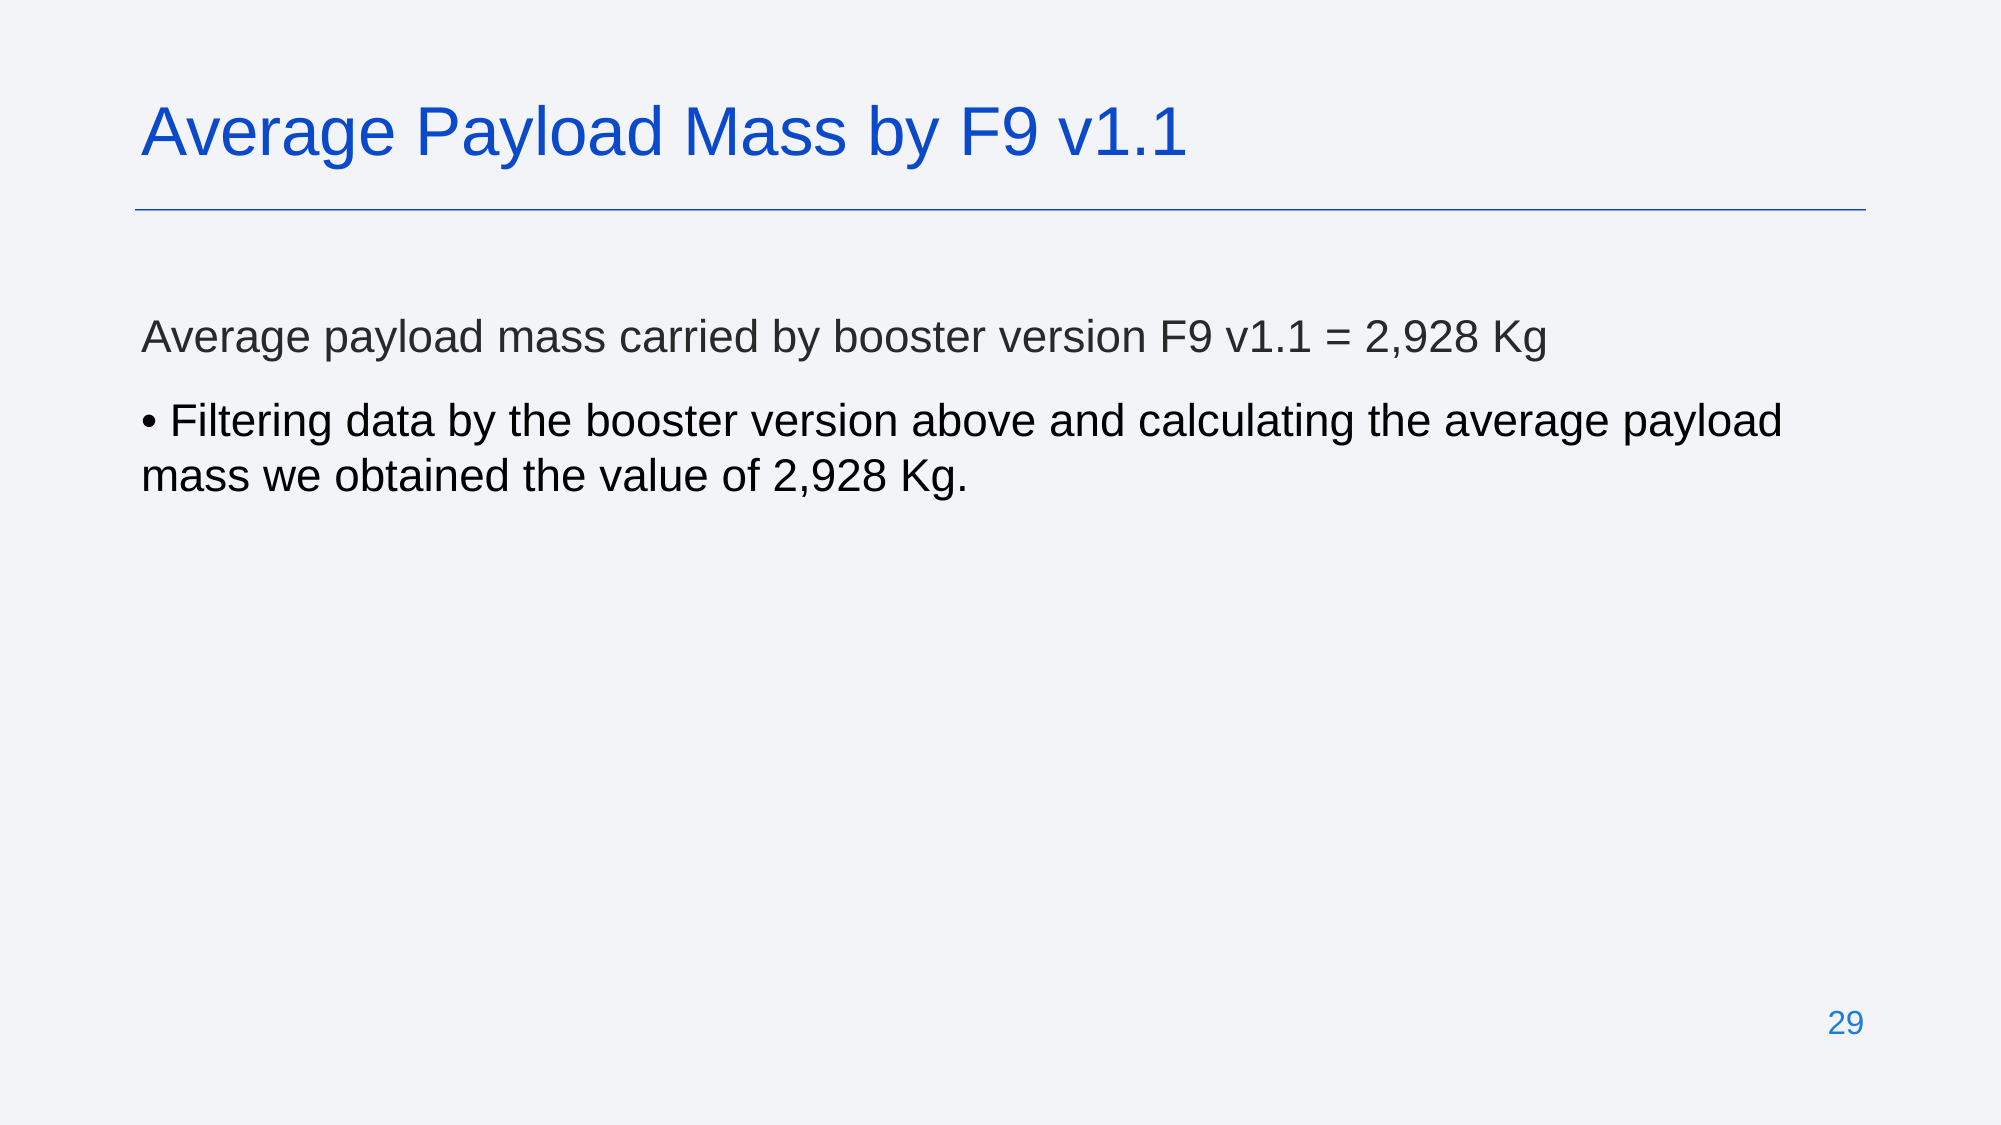

Average Payload Mass by F9 v1.1
Average payload mass carried by booster version F9 v1.1 = 2,928 Kg
• Filtering data by the booster version above and calculating the average payload mass we obtained the value of 2,928 Kg.
29